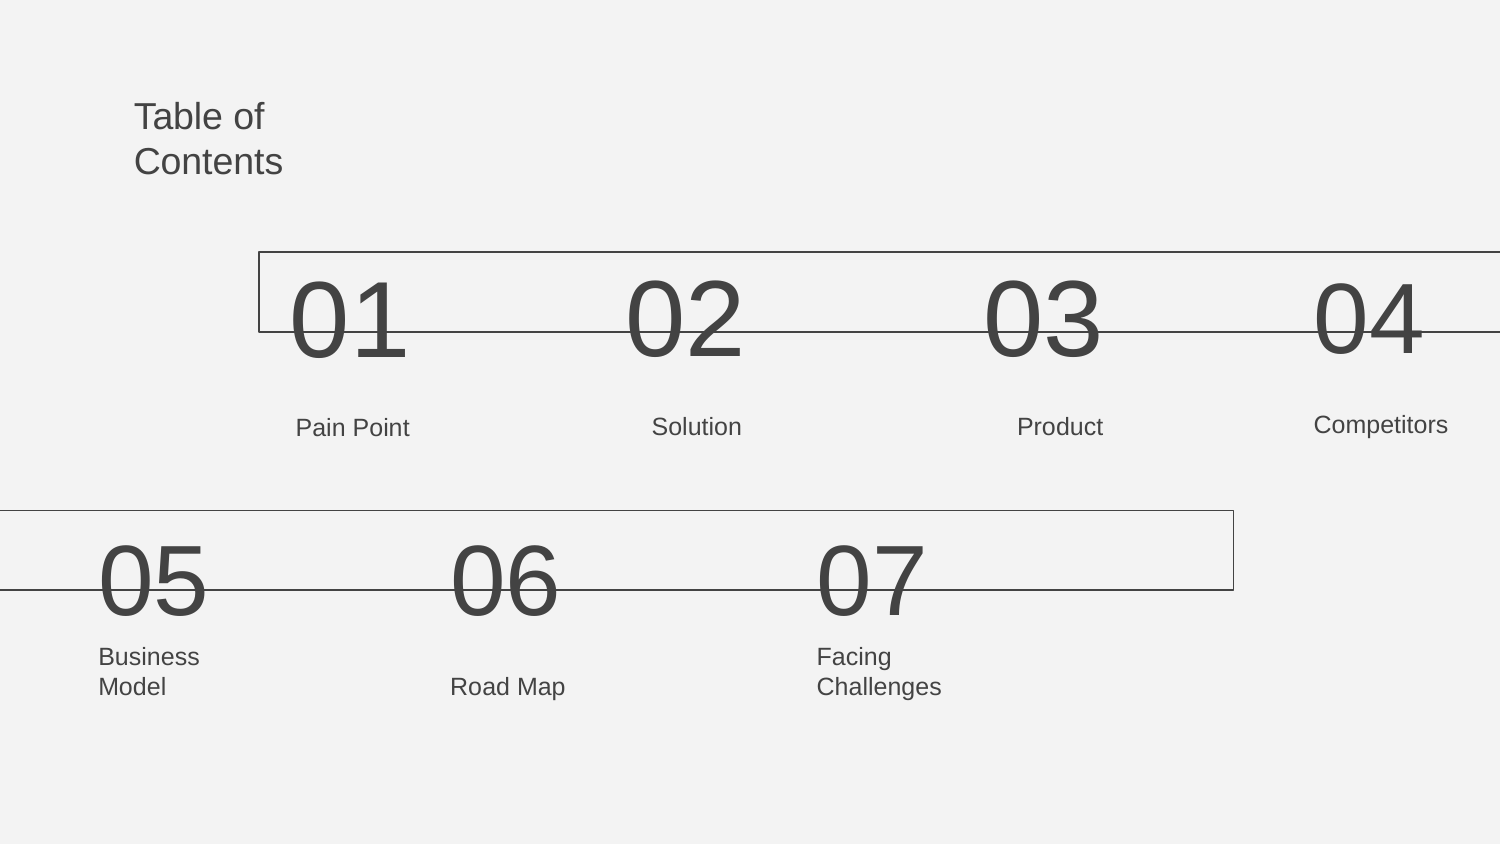

Table of Contents
02
03
04
01
Competitors
Solution
Product
# Pain Point
05
06
07
Business Model
Facing
Challenges
Road Map